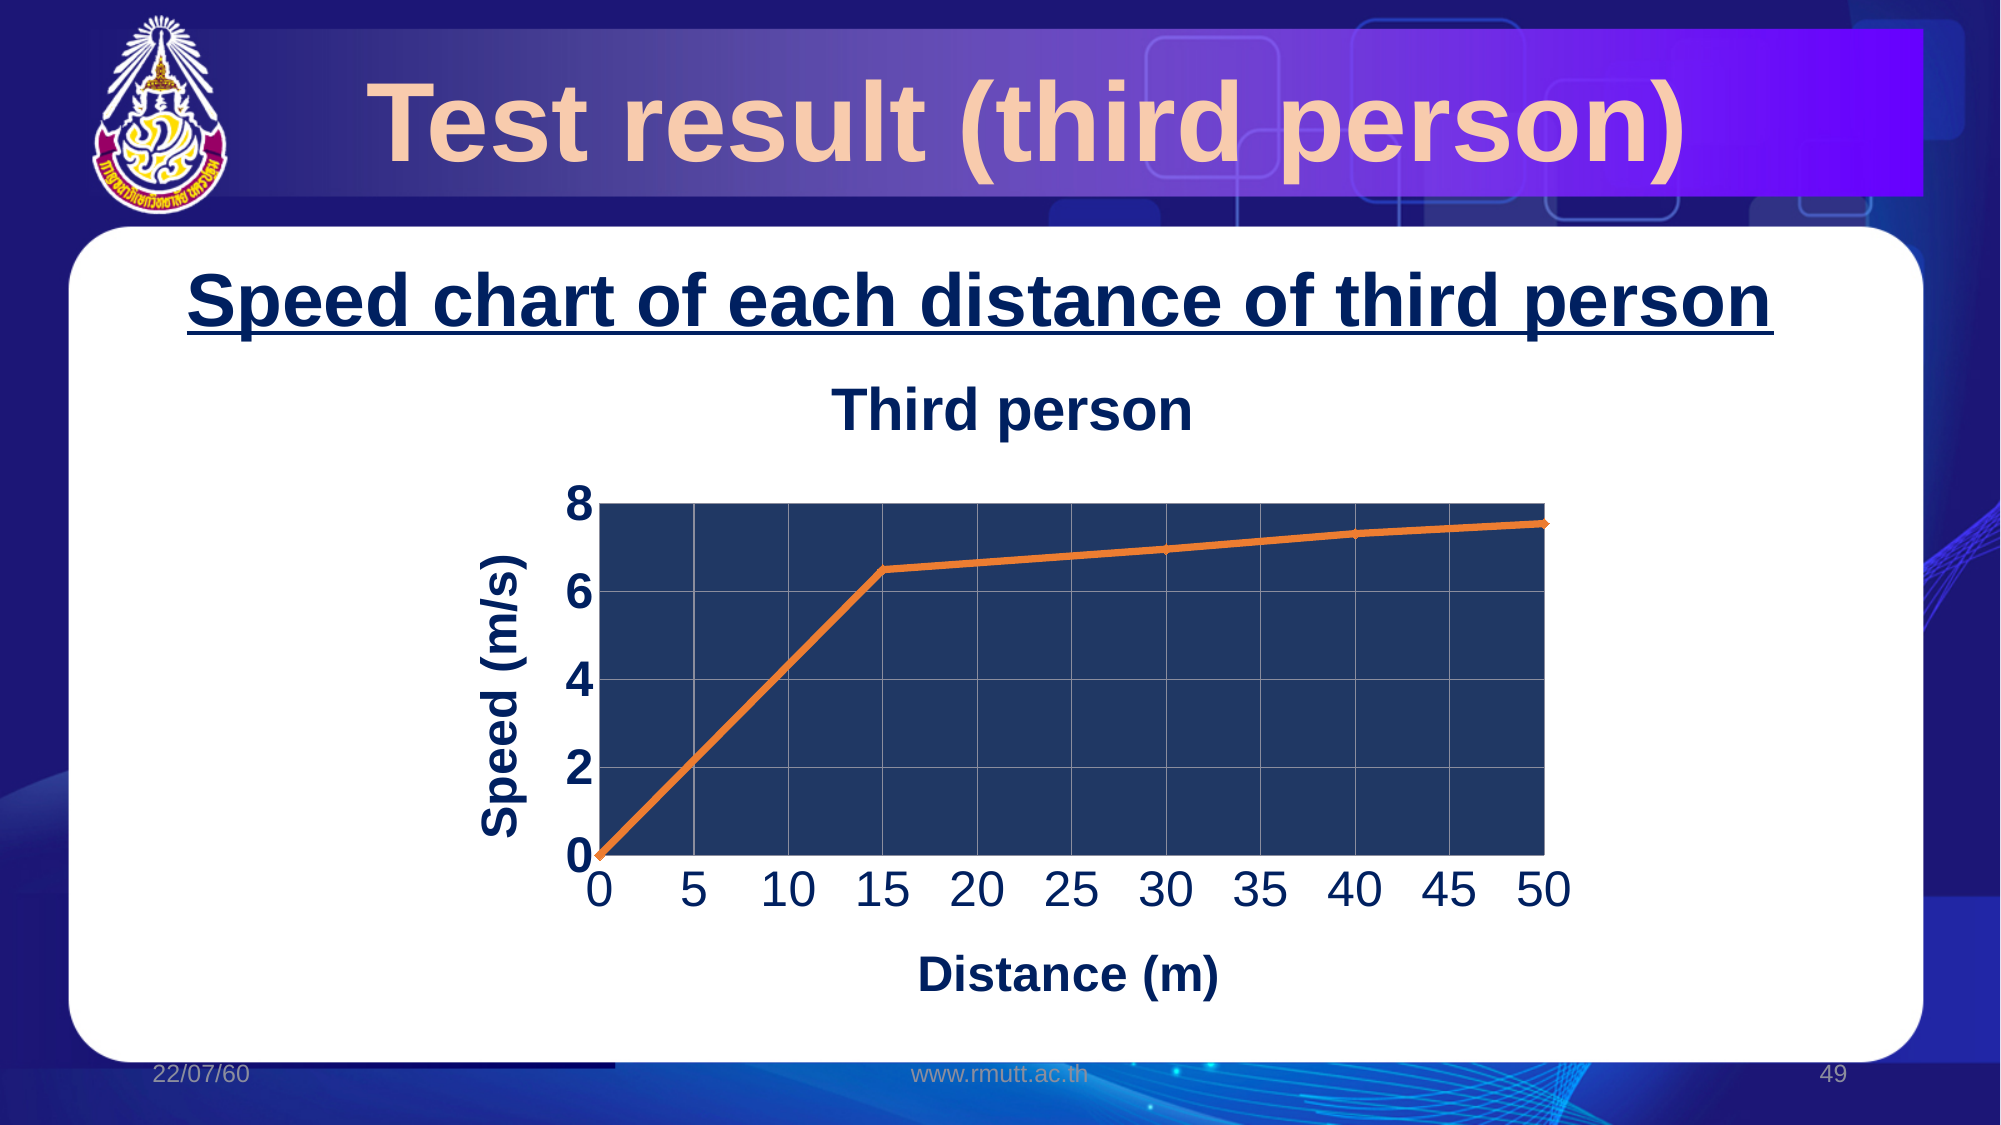

# Test result (third person)
Speed chart of each distance of third person

### Chart: Third person

| Category |  |
|---|---|
22/07/60
www.rmutt.ac.th
49